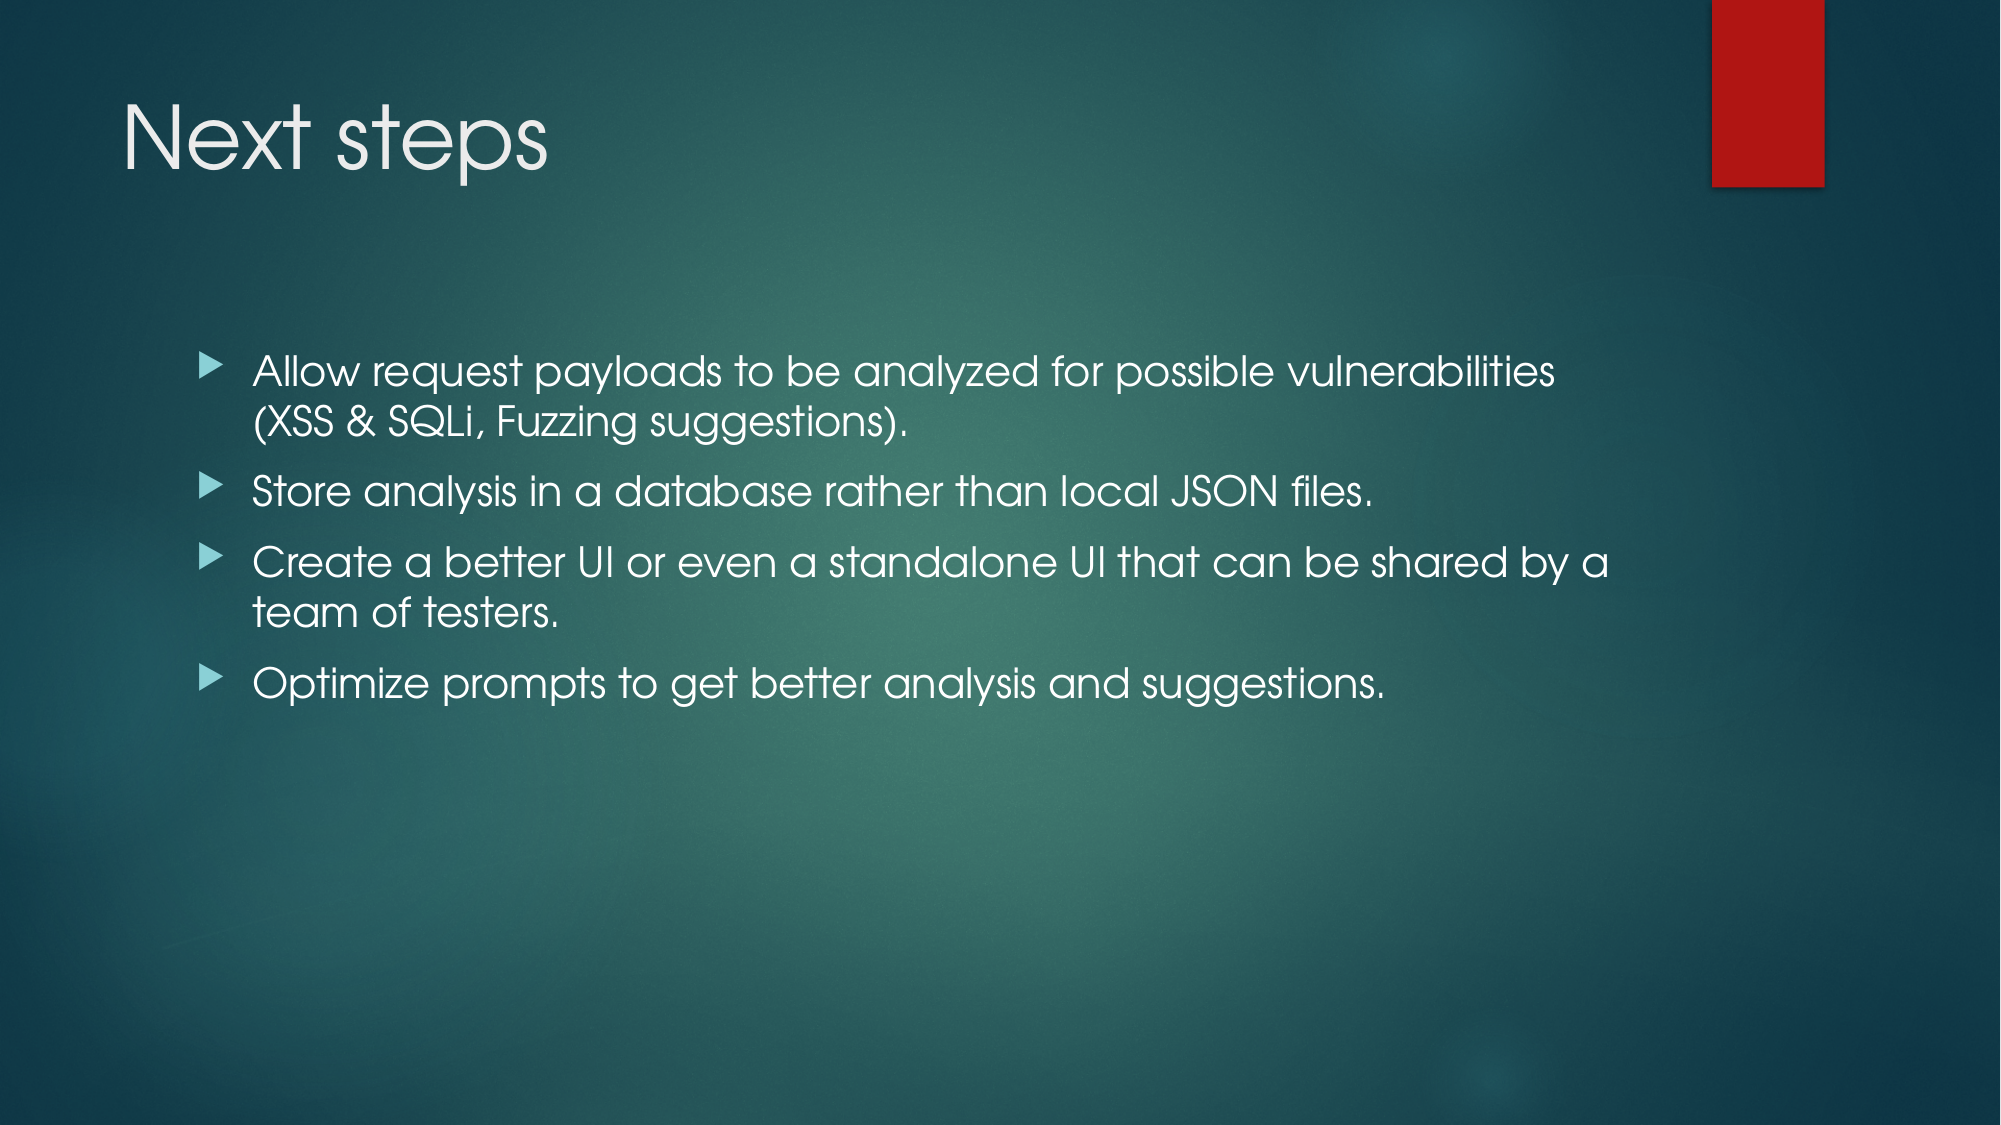

# Next steps
Allow request payloads to be analyzed for possible vulnerabilities (XSS & SQLi, Fuzzing suggestions).
Store analysis in a database rather than local JSON files.
Create a better UI or even a standalone UI that can be shared by a team of testers.
Optimize prompts to get better analysis and suggestions.